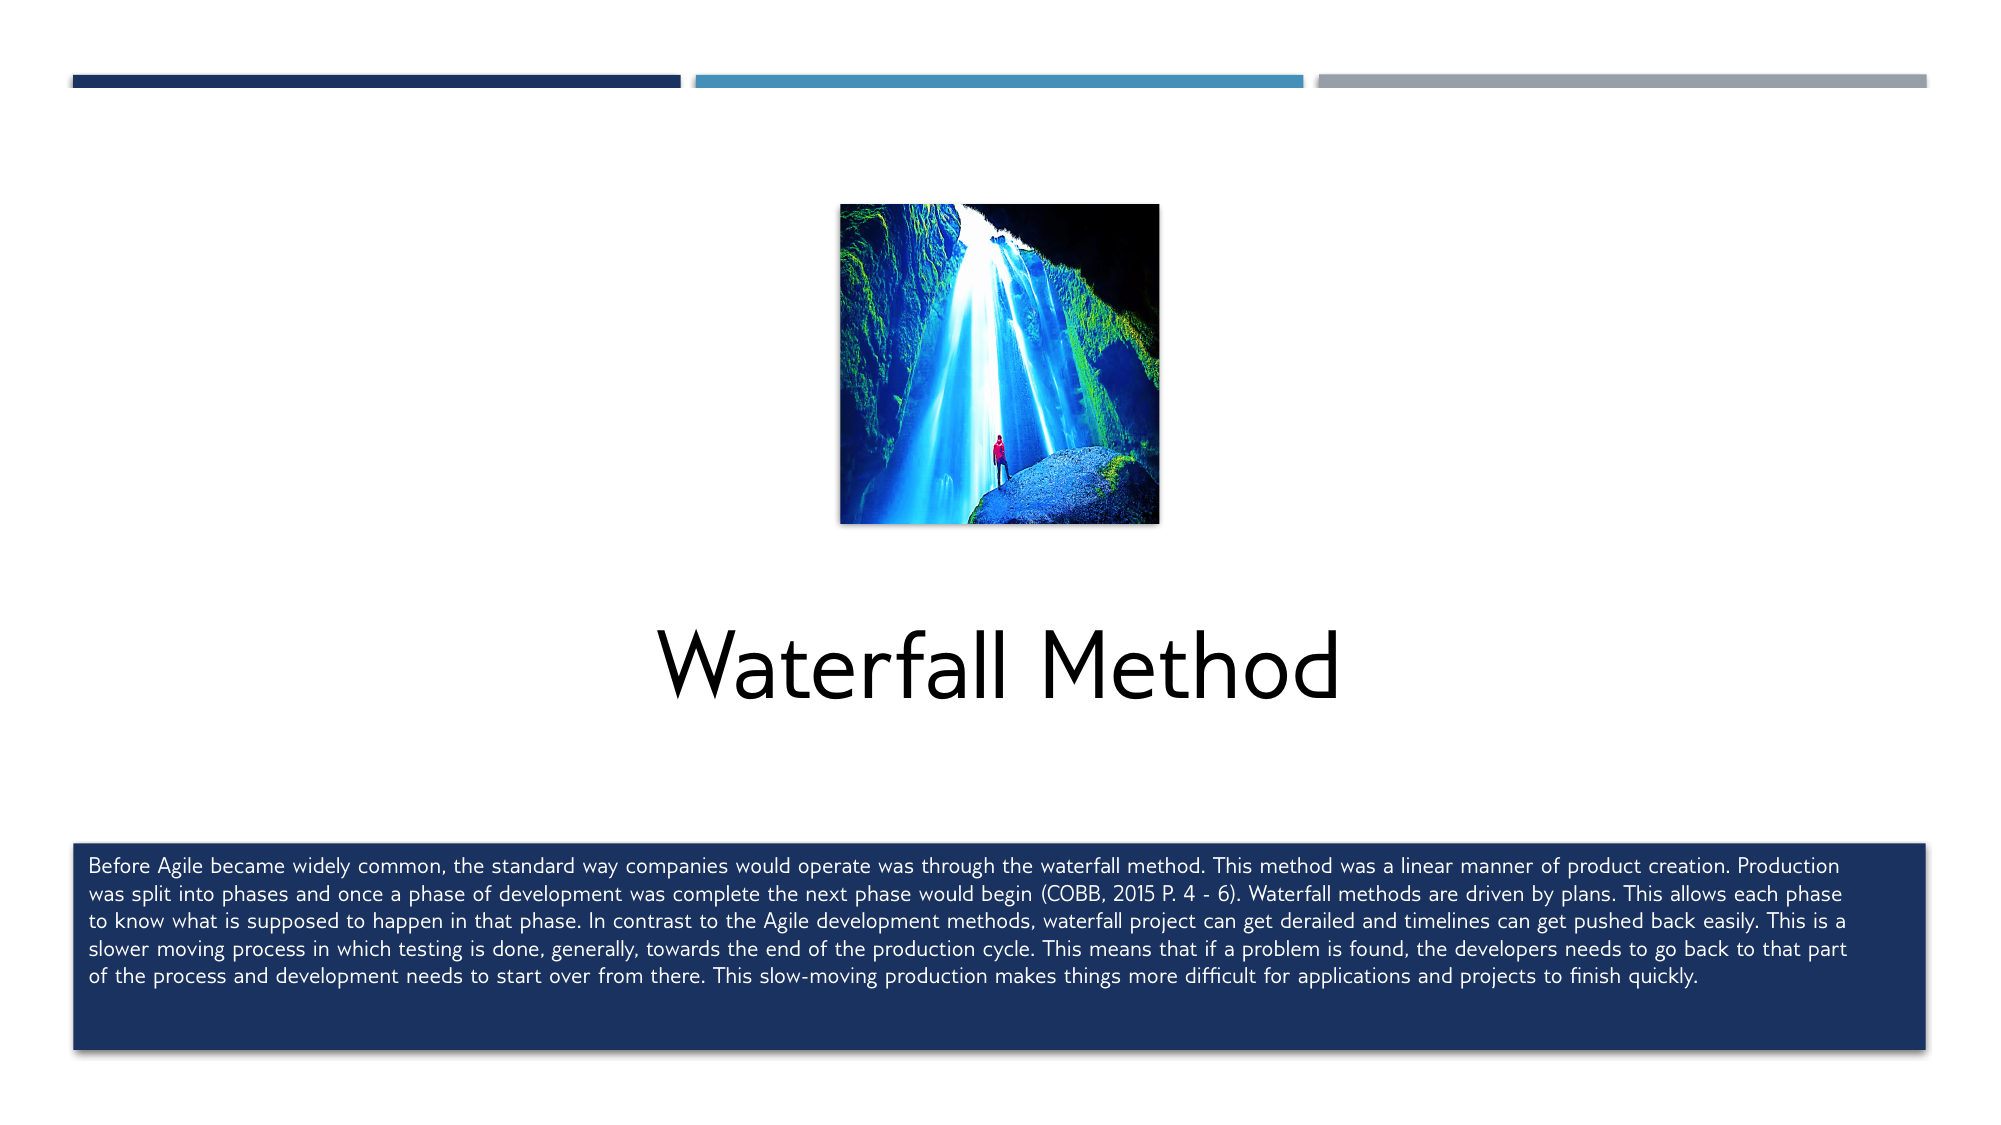

Waterfall Method

# Before Agile became widely common, the standard way companies would operate was through the waterfall method. This method was a linear manner of product creation. Production was split into phases and once a phase of development was complete the next phase would begin (Cobb, 2015 p. 4 - 6). Waterfall methods are driven by plans. This allows each phase to know what is supposed to happen in that phase. In contrast to the Agile development methods, waterfall project can get derailed and timelines can get pushed back easily. This is a slower moving process in which testing is done, generally, towards the end of the production cycle. This means that if a problem is found, the developers needs to go back to that part of the process and development needs to start over from there. This slow-moving production makes things more difficult for applications and projects to finish quickly.